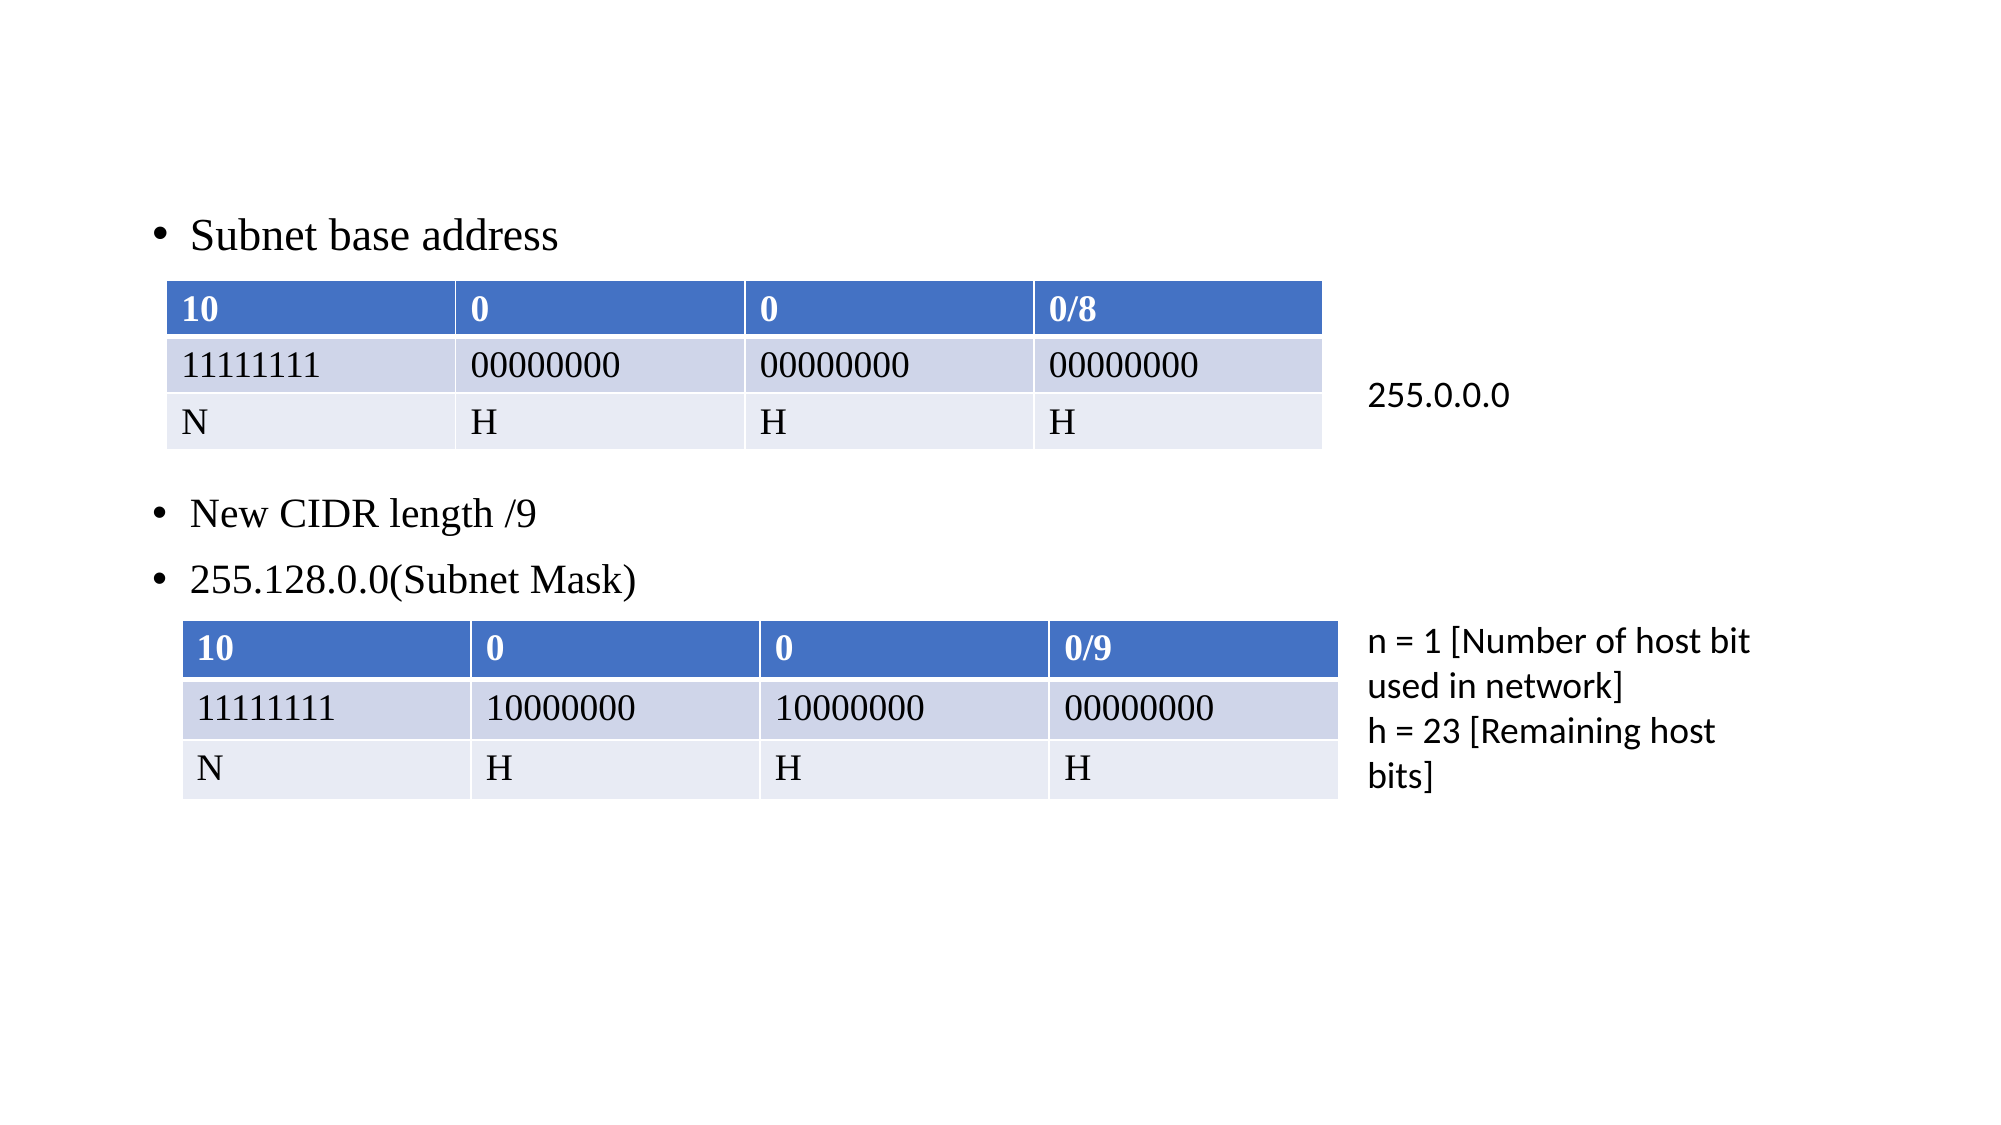

#
Subnet base address

New CIDR length /9
255.128.0.0(Subnet Mask)

| 10 | 0 | 0 | 0/8 |
| --- | --- | --- | --- |
| 11111111 | 00000000 | 00000000 | 00000000 |
| N | H | H | H |
255.0.0.0
n = 1 [Number of host bit used in network]
h = 23 [Remaining host bits]
| 10 | 0 | 0 | 0/9 |
| --- | --- | --- | --- |
| 11111111 | 10000000 | 10000000 | 00000000 |
| N | H | H | H |